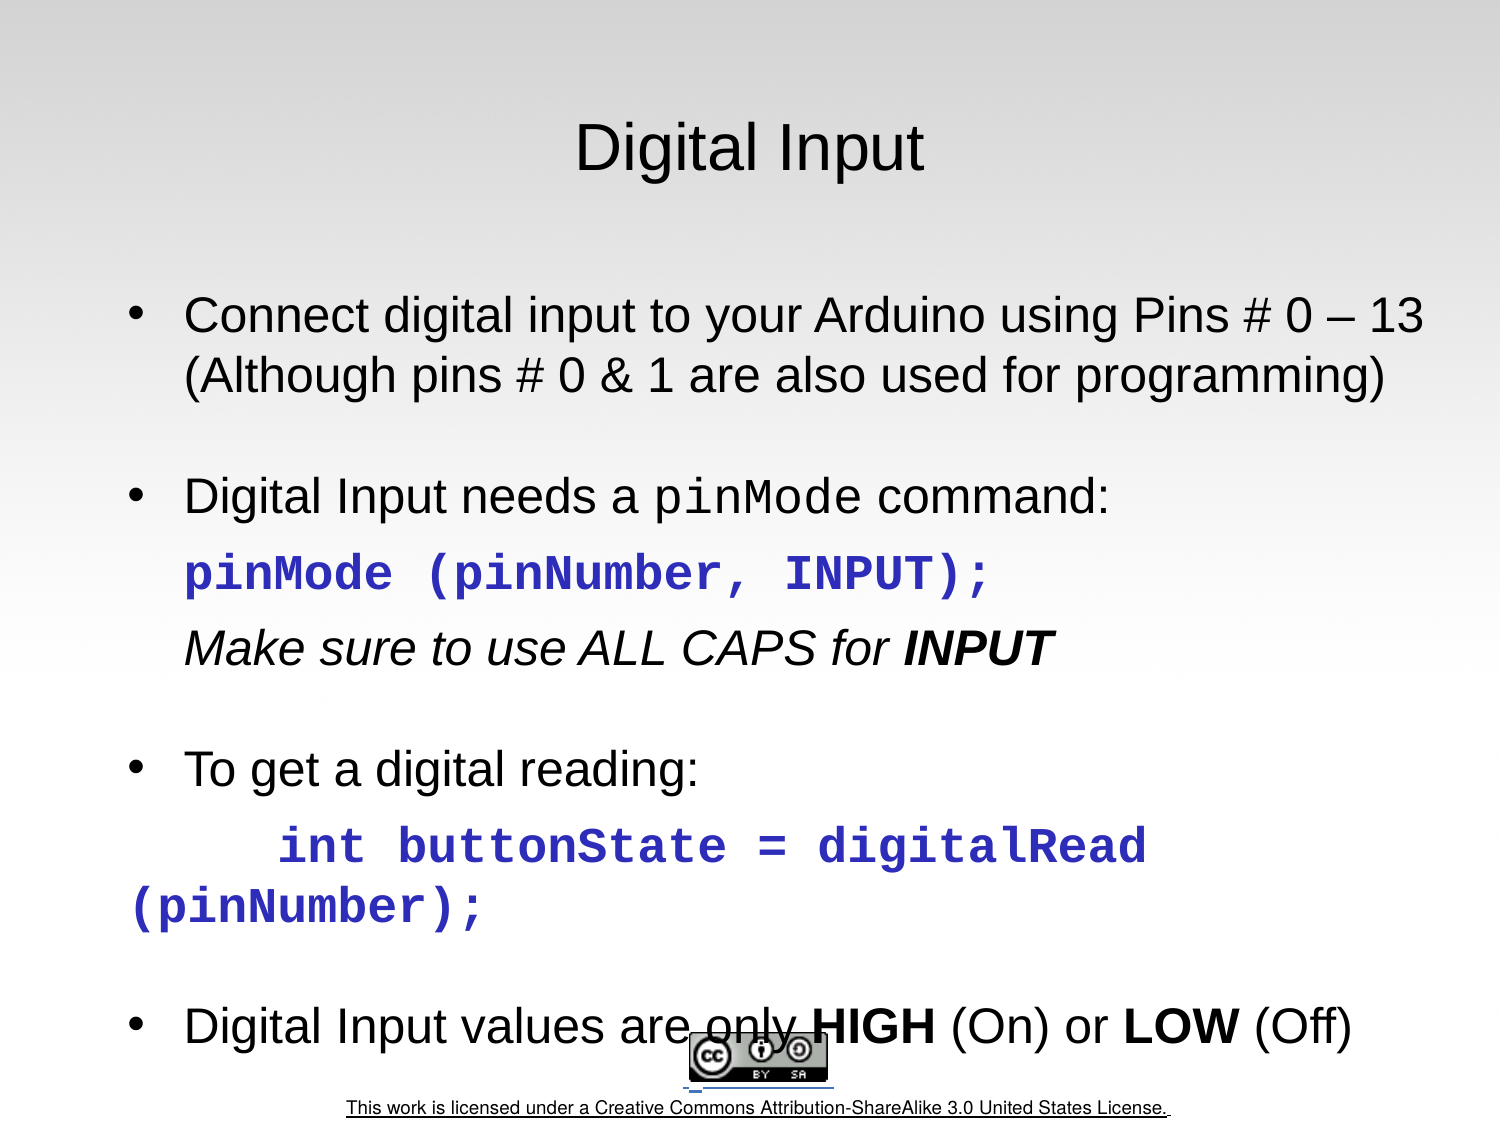

# Digital Input
Connect digital input to your Arduino using Pins # 0 – 13  (Although pins # 0 & 1 are also used for programming)

Digital Input needs a pinMode command:
	pinMode (pinNumber, INPUT);
	Make sure to use ALL CAPS for INPUT

To get a digital reading:
	int buttonState = digitalRead (pinNumber);

Digital Input values are only HIGH (On) or LOW (Off)